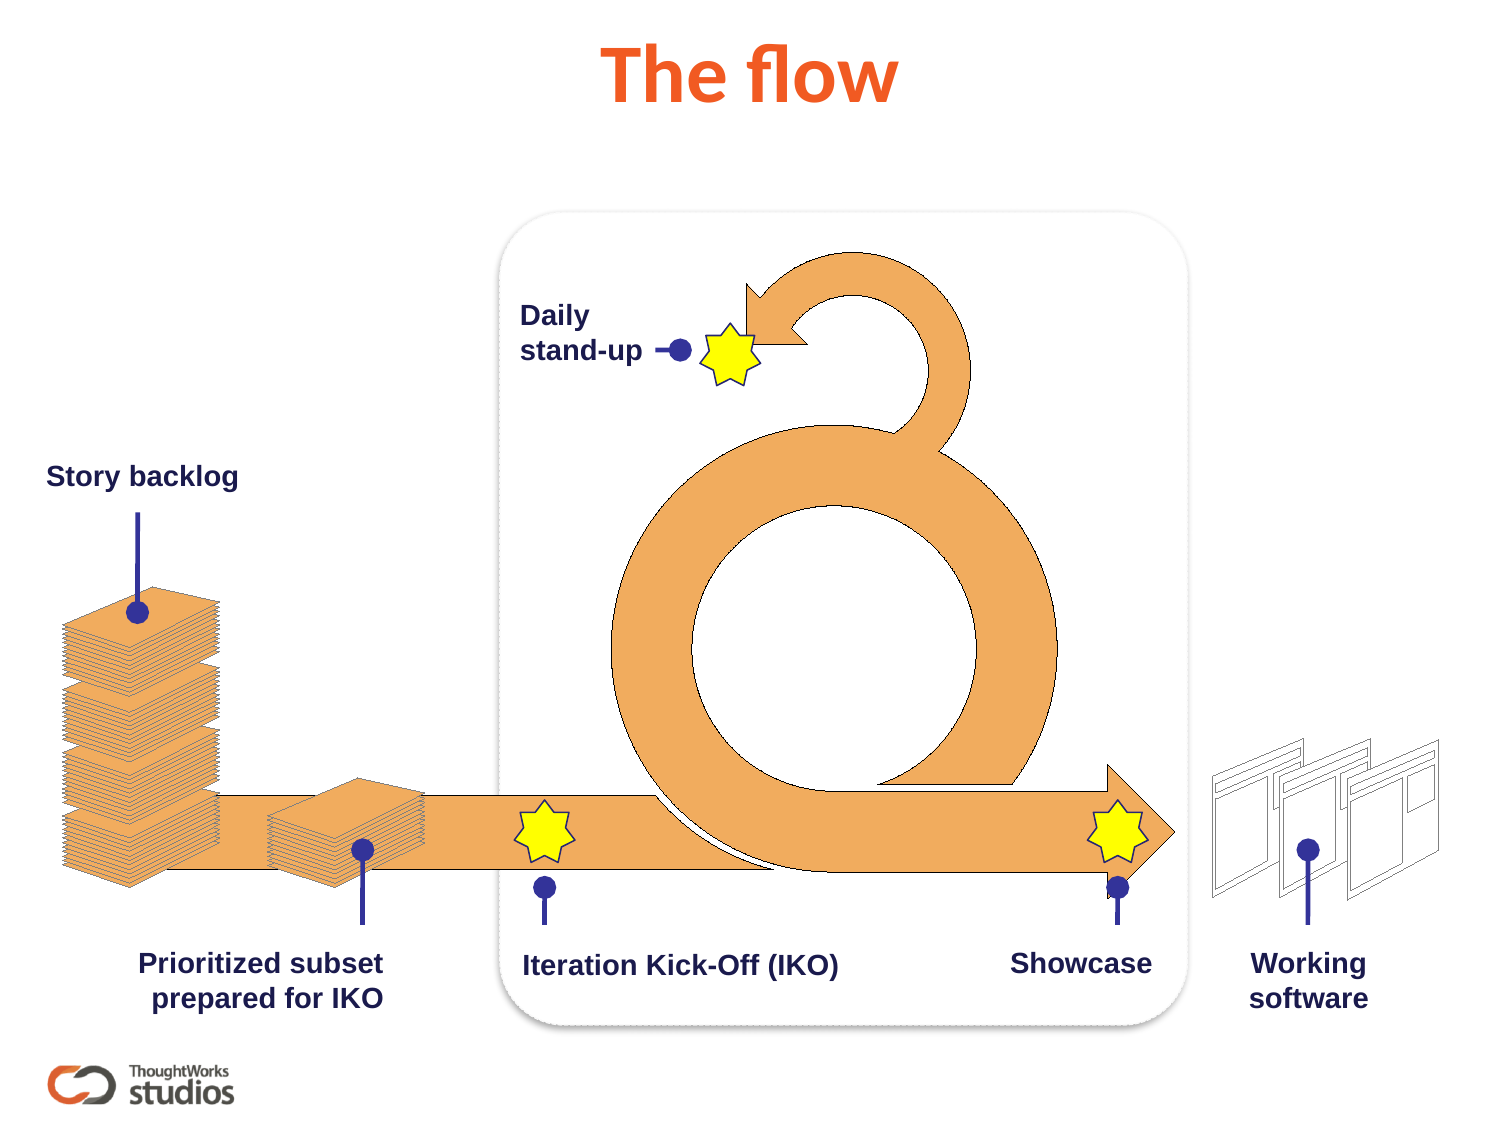

# The flow

Daily
stand-up

Story backlog

Showcase
Prioritized subset
prepared for IKO
Working
software
Iteration Kick-Off (IKO)